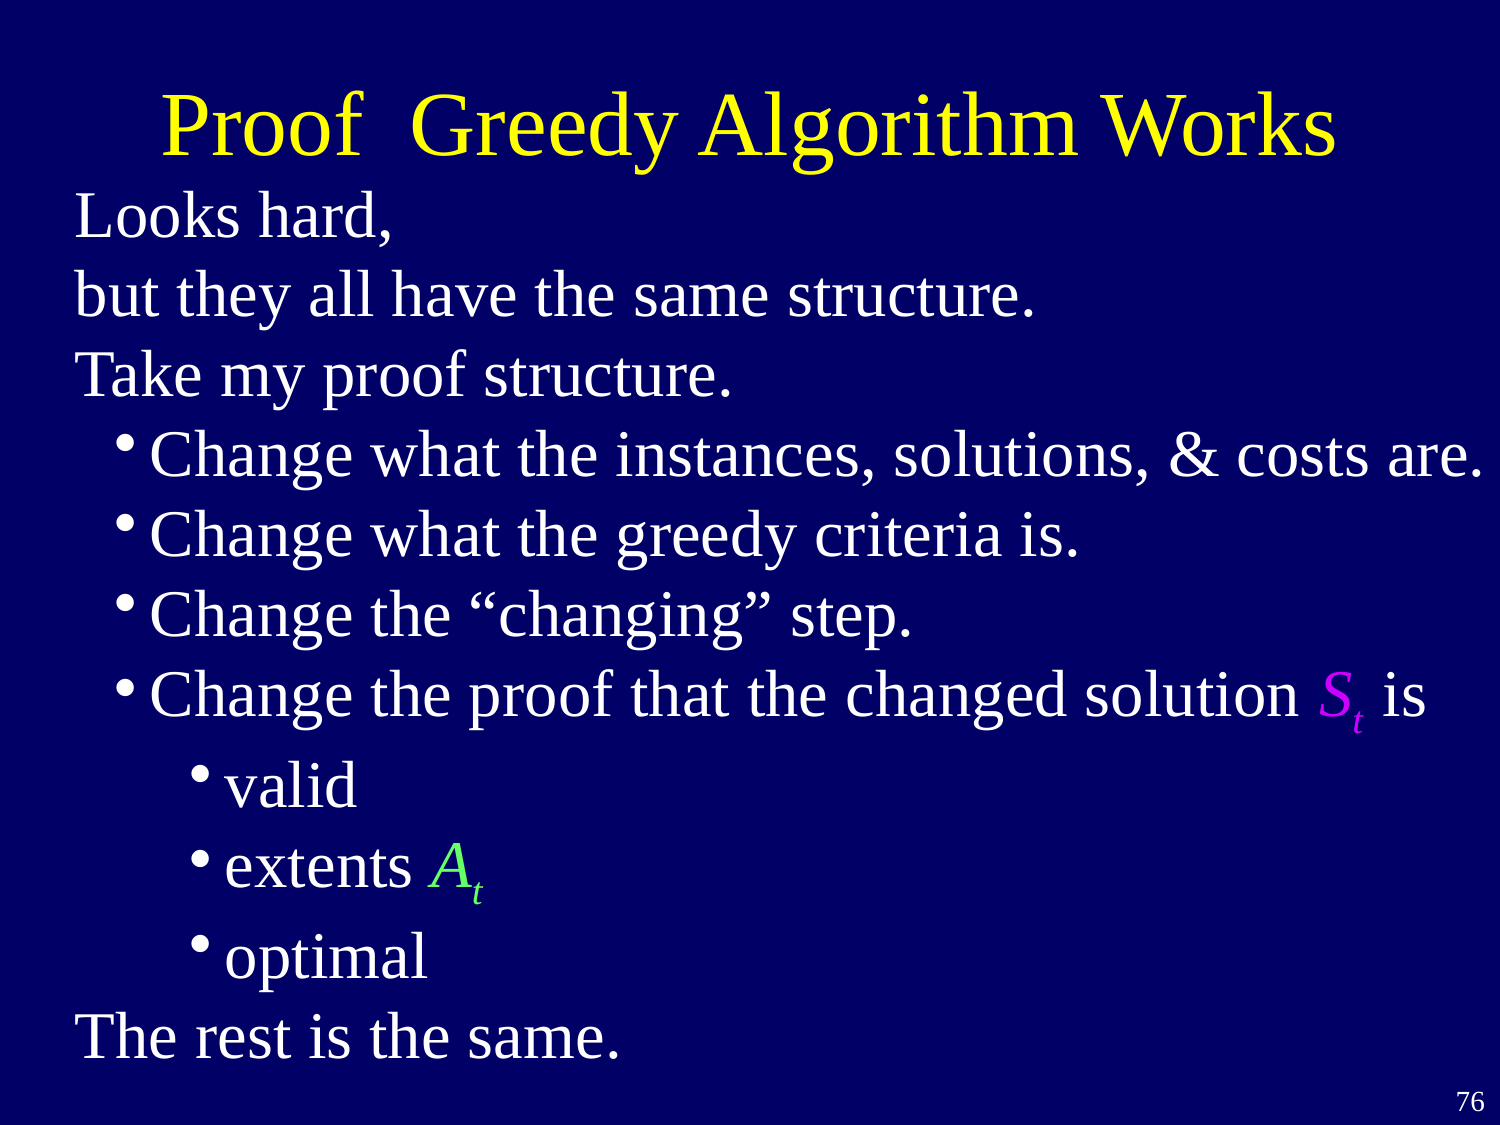

# Proof  Greedy Algorithm Works
Looks hard,
but they all have the same structure.
Take my proof structure.
Change what the instances, solutions, & costs are.
Change what the greedy criteria is.
Change the “changing” step.
Change the proof that the changed solution St  is
valid
extents At
optimal
The rest is the same.